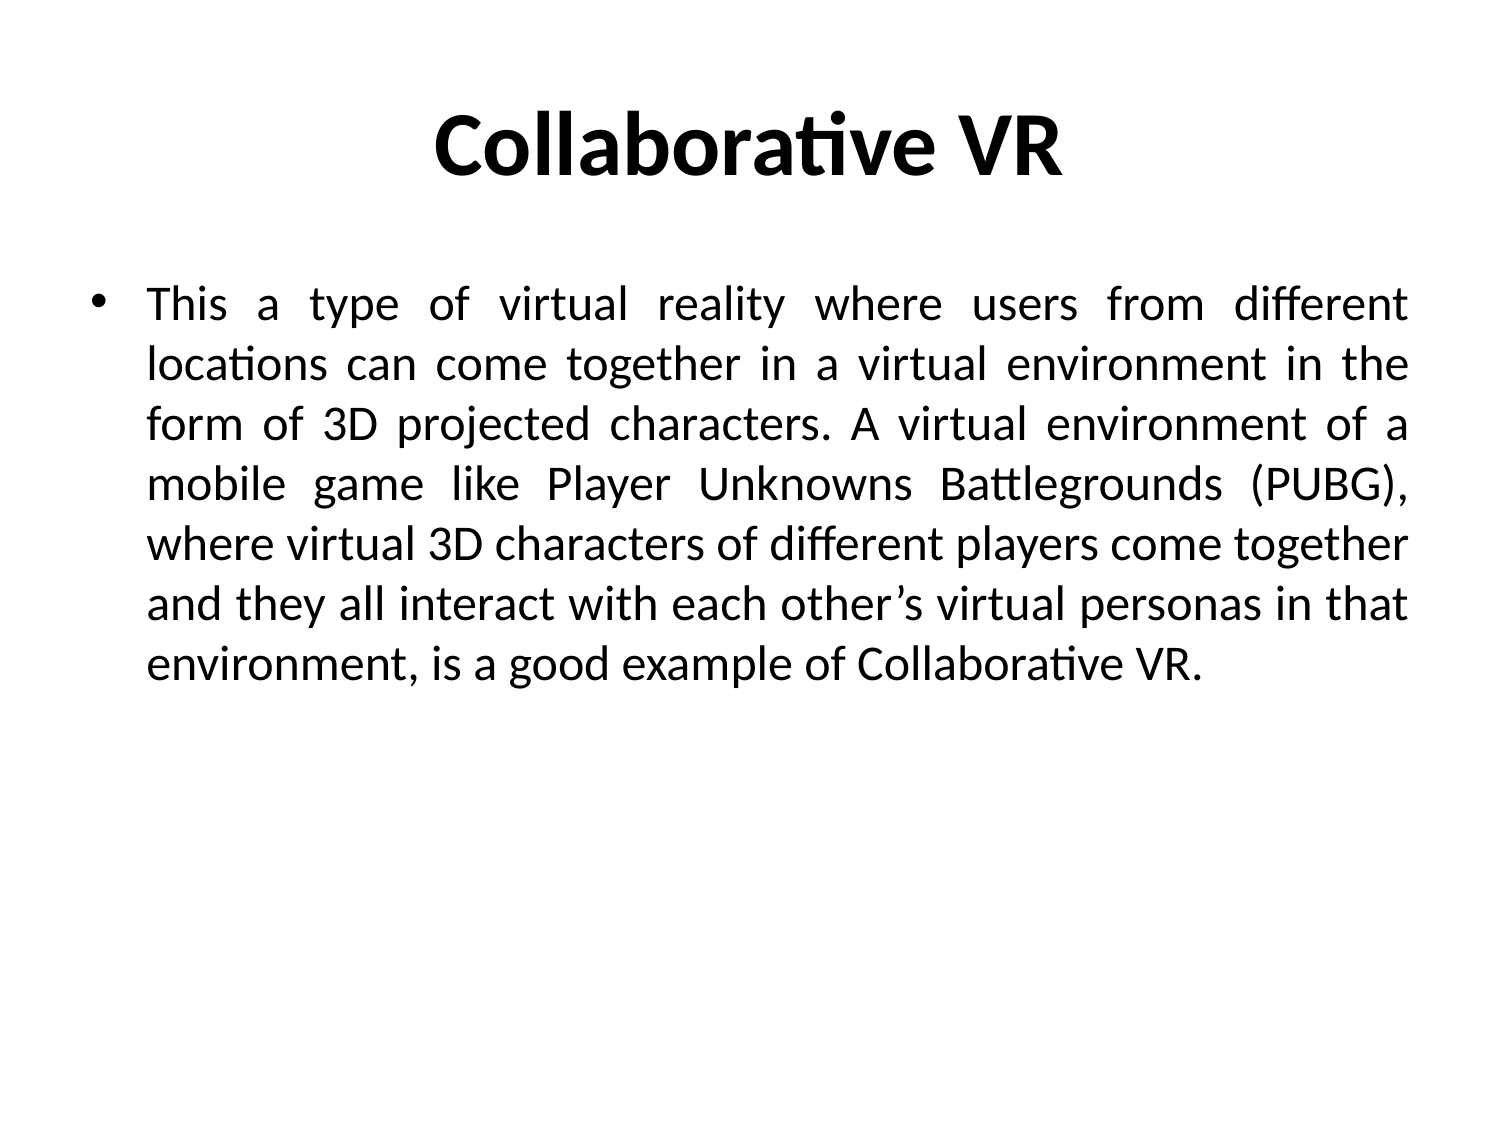

# Collaborative VR
This a type of virtual reality where users from different locations can come together in a virtual environment in the form of 3D projected characters. A virtual environment of a mobile game like Player Unknowns Battlegrounds (PUBG), where virtual 3D characters of different players come together and they all interact with each other’s virtual personas in that environment, is a good example of Collaborative VR.